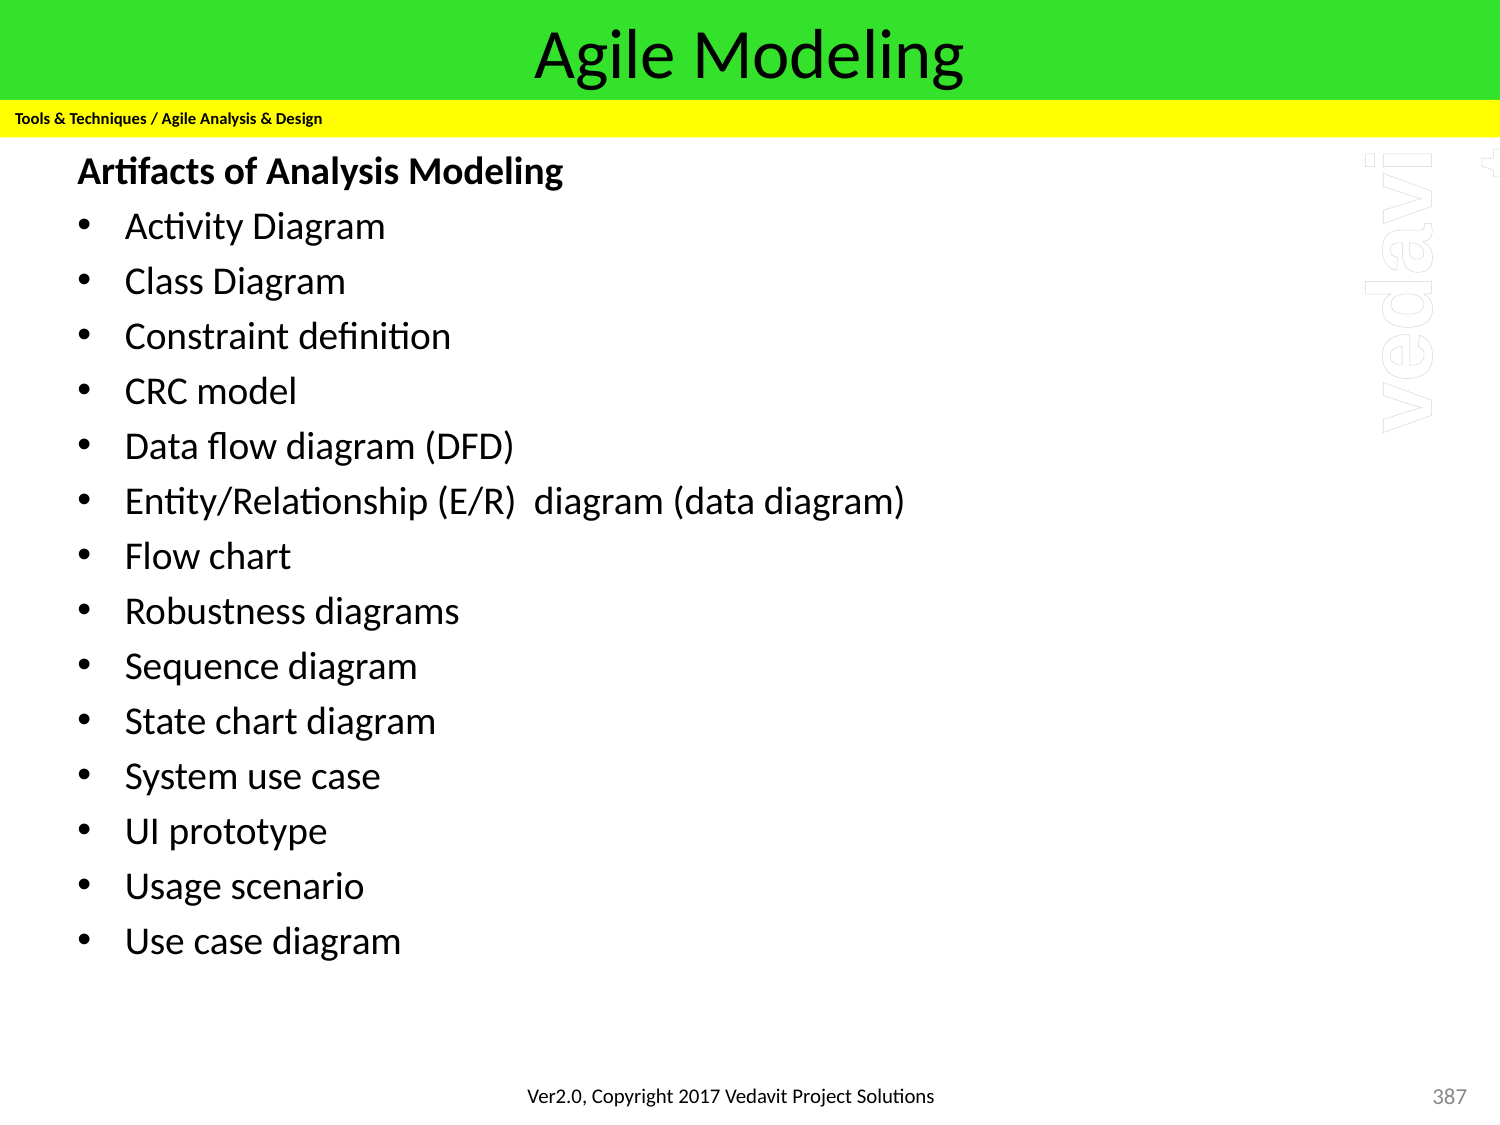

# Agile Modeling
Tools & Techniques / Agile Analysis & Design
Artifacts of Analysis Modeling
Activity Diagram
Class Diagram
Constraint definition
CRC model
Data flow diagram (DFD)
Entity/Relationship (E/R)  diagram (data diagram)
Flow chart
Robustness diagrams
Sequence diagram
State chart diagram
System use case
UI prototype
Usage scenario
Use case diagram

387